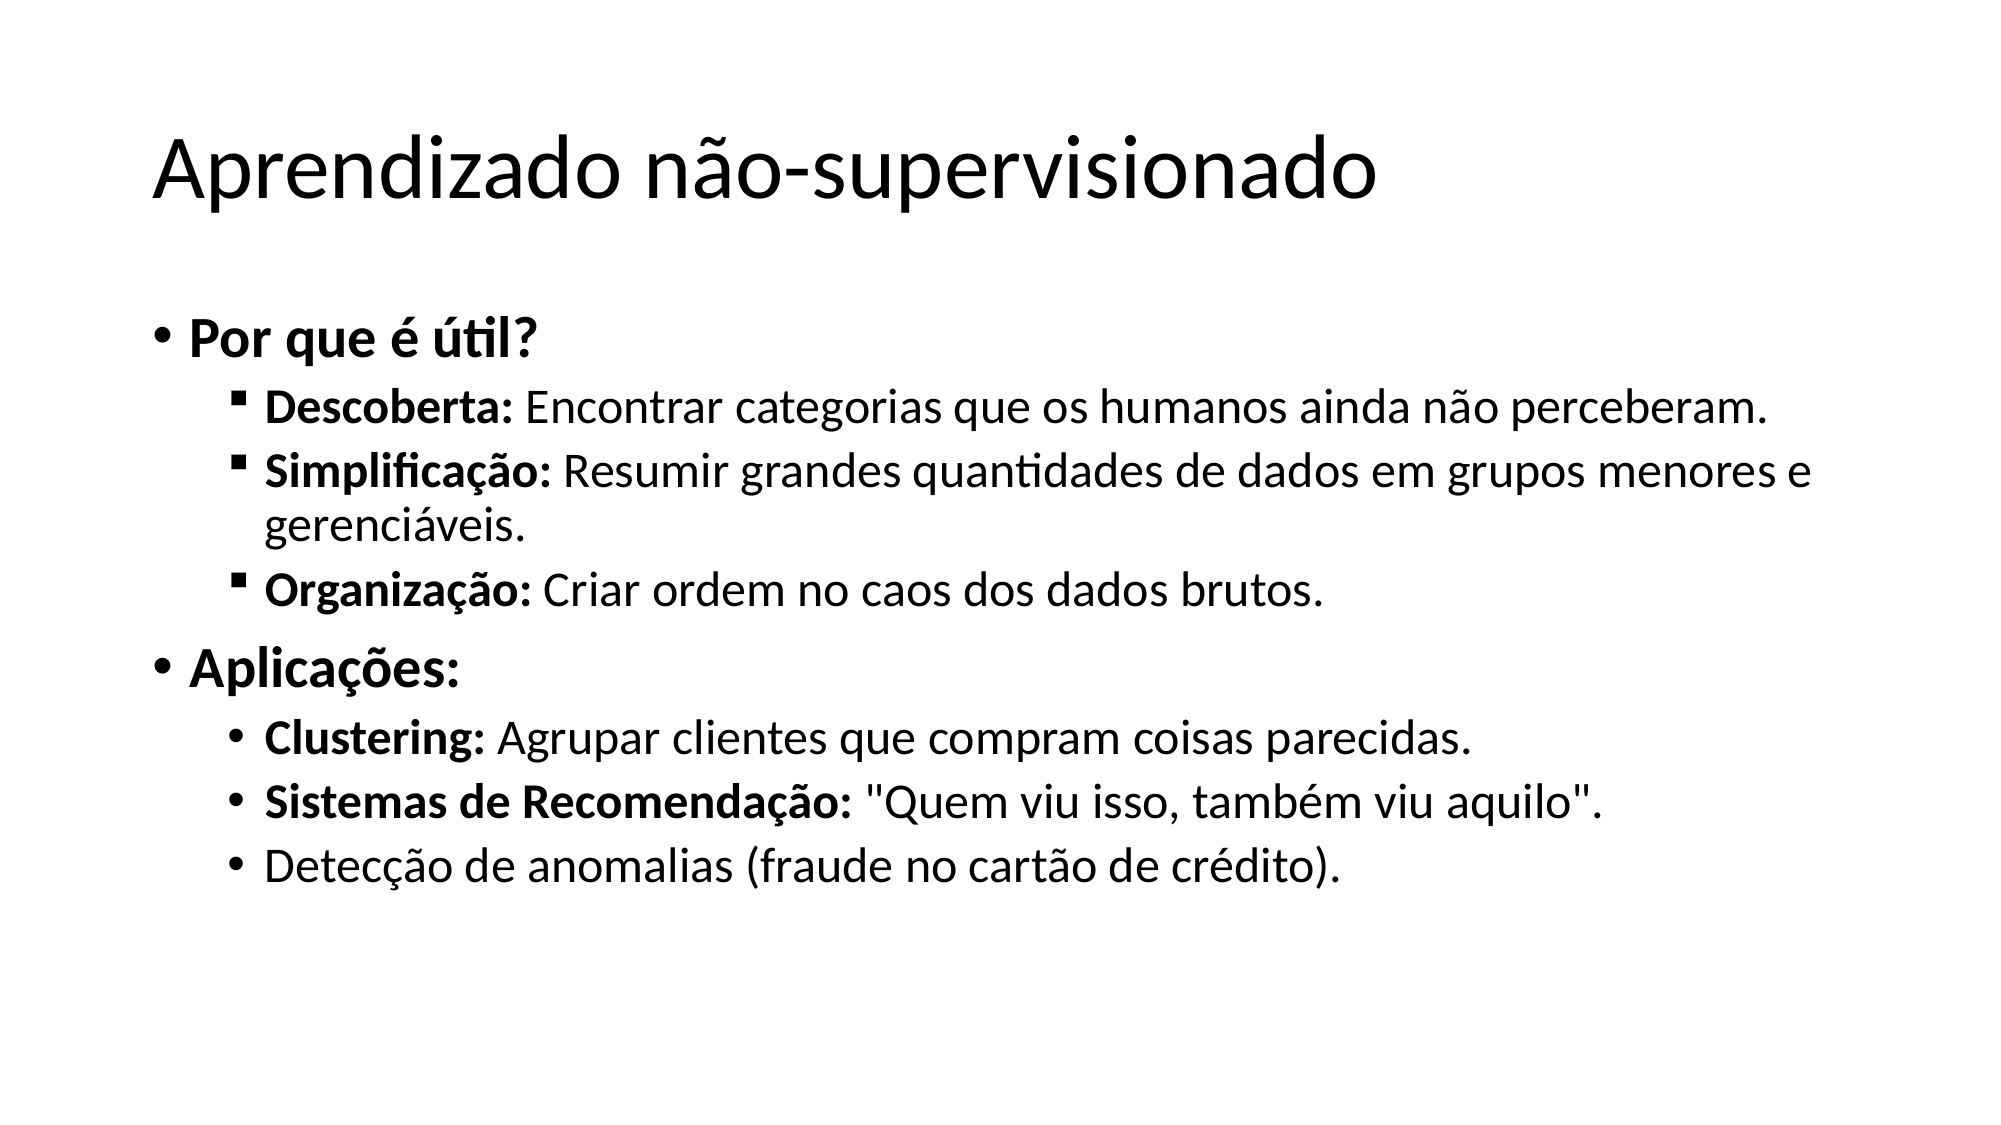

# Aprendizado não-supervisionado
Por que é útil?
Descoberta: Encontrar categorias que os humanos ainda não perceberam.
Simplificação: Resumir grandes quantidades de dados em grupos menores e gerenciáveis.
Organização: Criar ordem no caos dos dados brutos.
Aplicações:
Clustering: Agrupar clientes que compram coisas parecidas.
Sistemas de Recomendação: "Quem viu isso, também viu aquilo".
Detecção de anomalias (fraude no cartão de crédito).